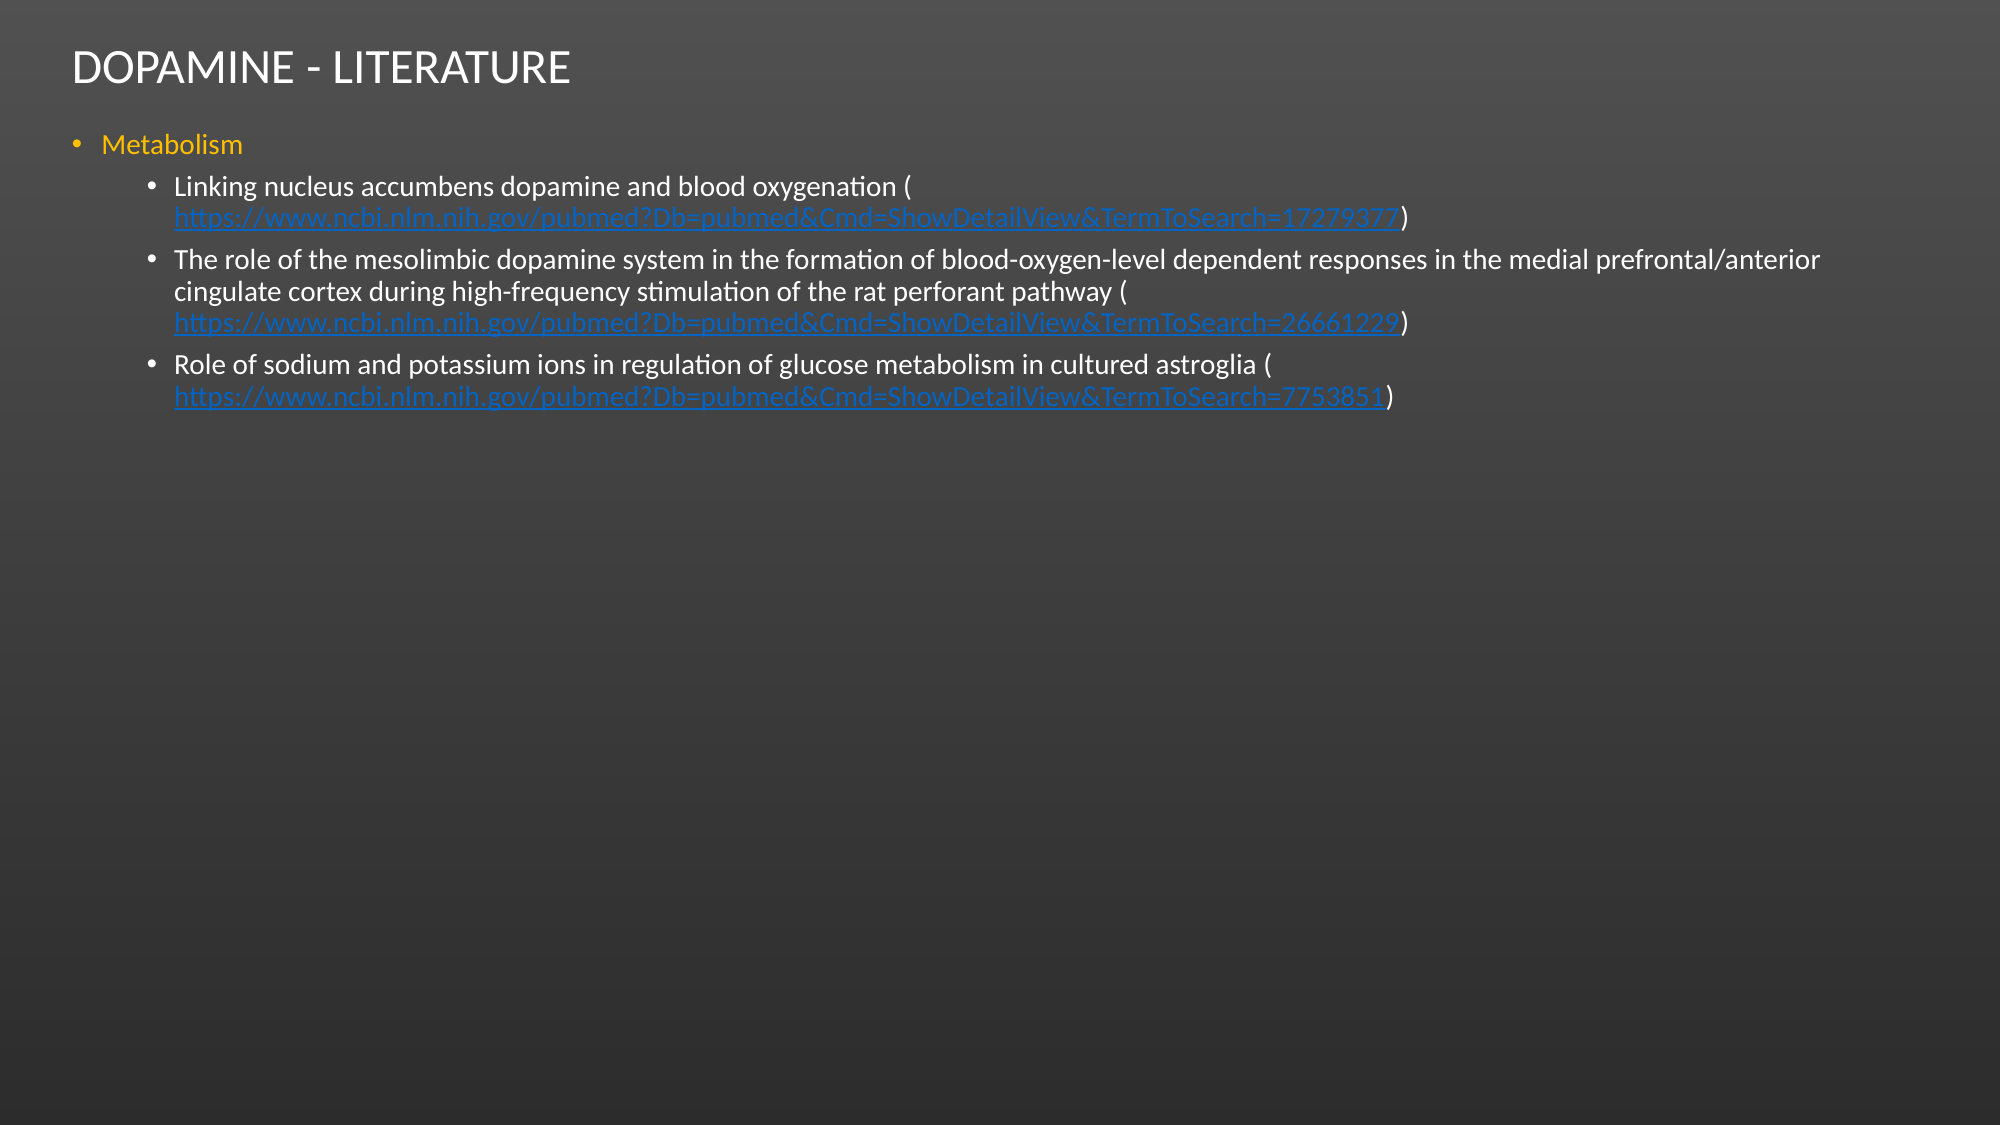

# Dopamine - Literature
Metabolism
Linking nucleus accumbens dopamine and blood oxygenation (https://www.ncbi.nlm.nih.gov/pubmed?Db=pubmed&Cmd=ShowDetailView&TermToSearch=17279377)
The role of the mesolimbic dopamine system in the formation of blood-oxygen-level dependent responses in the medial prefrontal/anterior cingulate cortex during high-frequency stimulation of the rat perforant pathway (https://www.ncbi.nlm.nih.gov/pubmed?Db=pubmed&Cmd=ShowDetailView&TermToSearch=26661229)
Role of sodium and potassium ions in regulation of glucose metabolism in cultured astroglia (https://www.ncbi.nlm.nih.gov/pubmed?Db=pubmed&Cmd=ShowDetailView&TermToSearch=7753851)